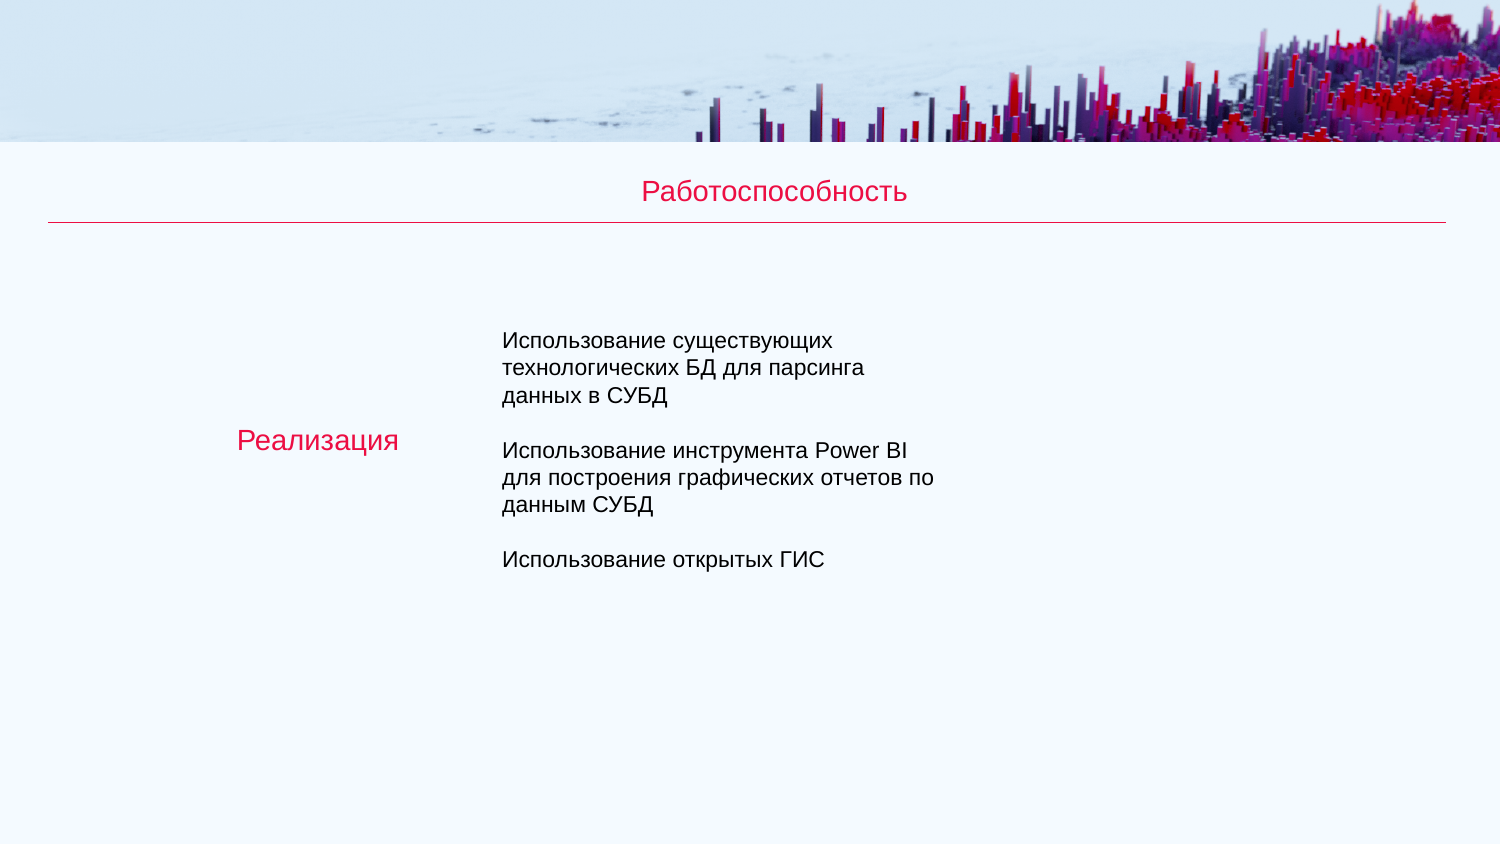

Работоспособность
Использование существующих технологических БД для парсинга данных в СУБД

Использование инструмента Power BI для построения графических отчетов по данным СУБД

Использование открытых ГИС
Реализация